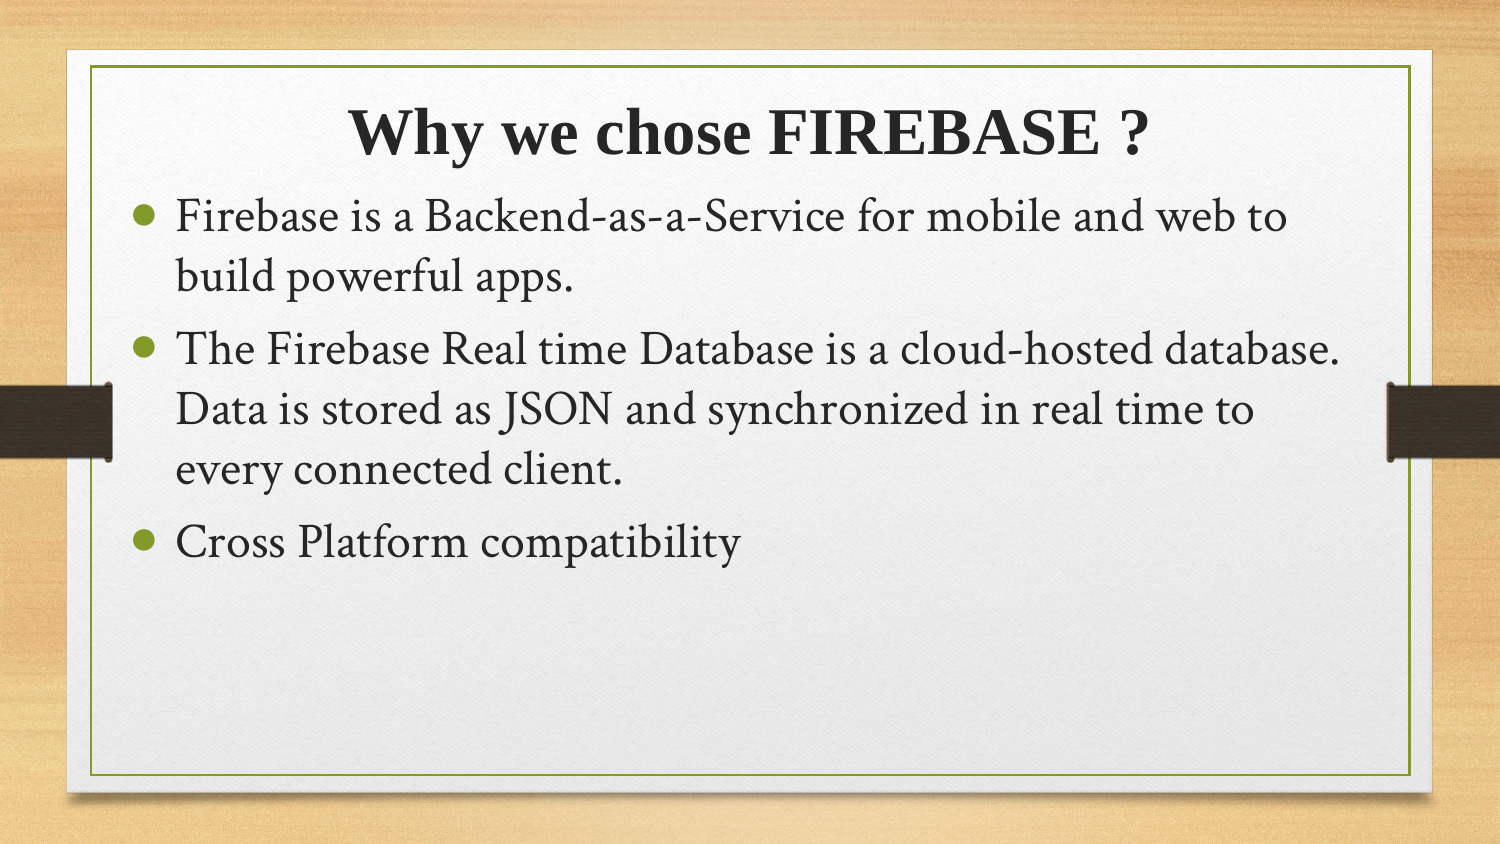

# Why we chose FIREBASE ?
Firebase is a Backend-as-a-Service for mobile and web to build powerful apps.
The Firebase Real time Database is a cloud-hosted database. Data is stored as JSON and synchronized in real time to every connected client.
Cross Platform compatibility